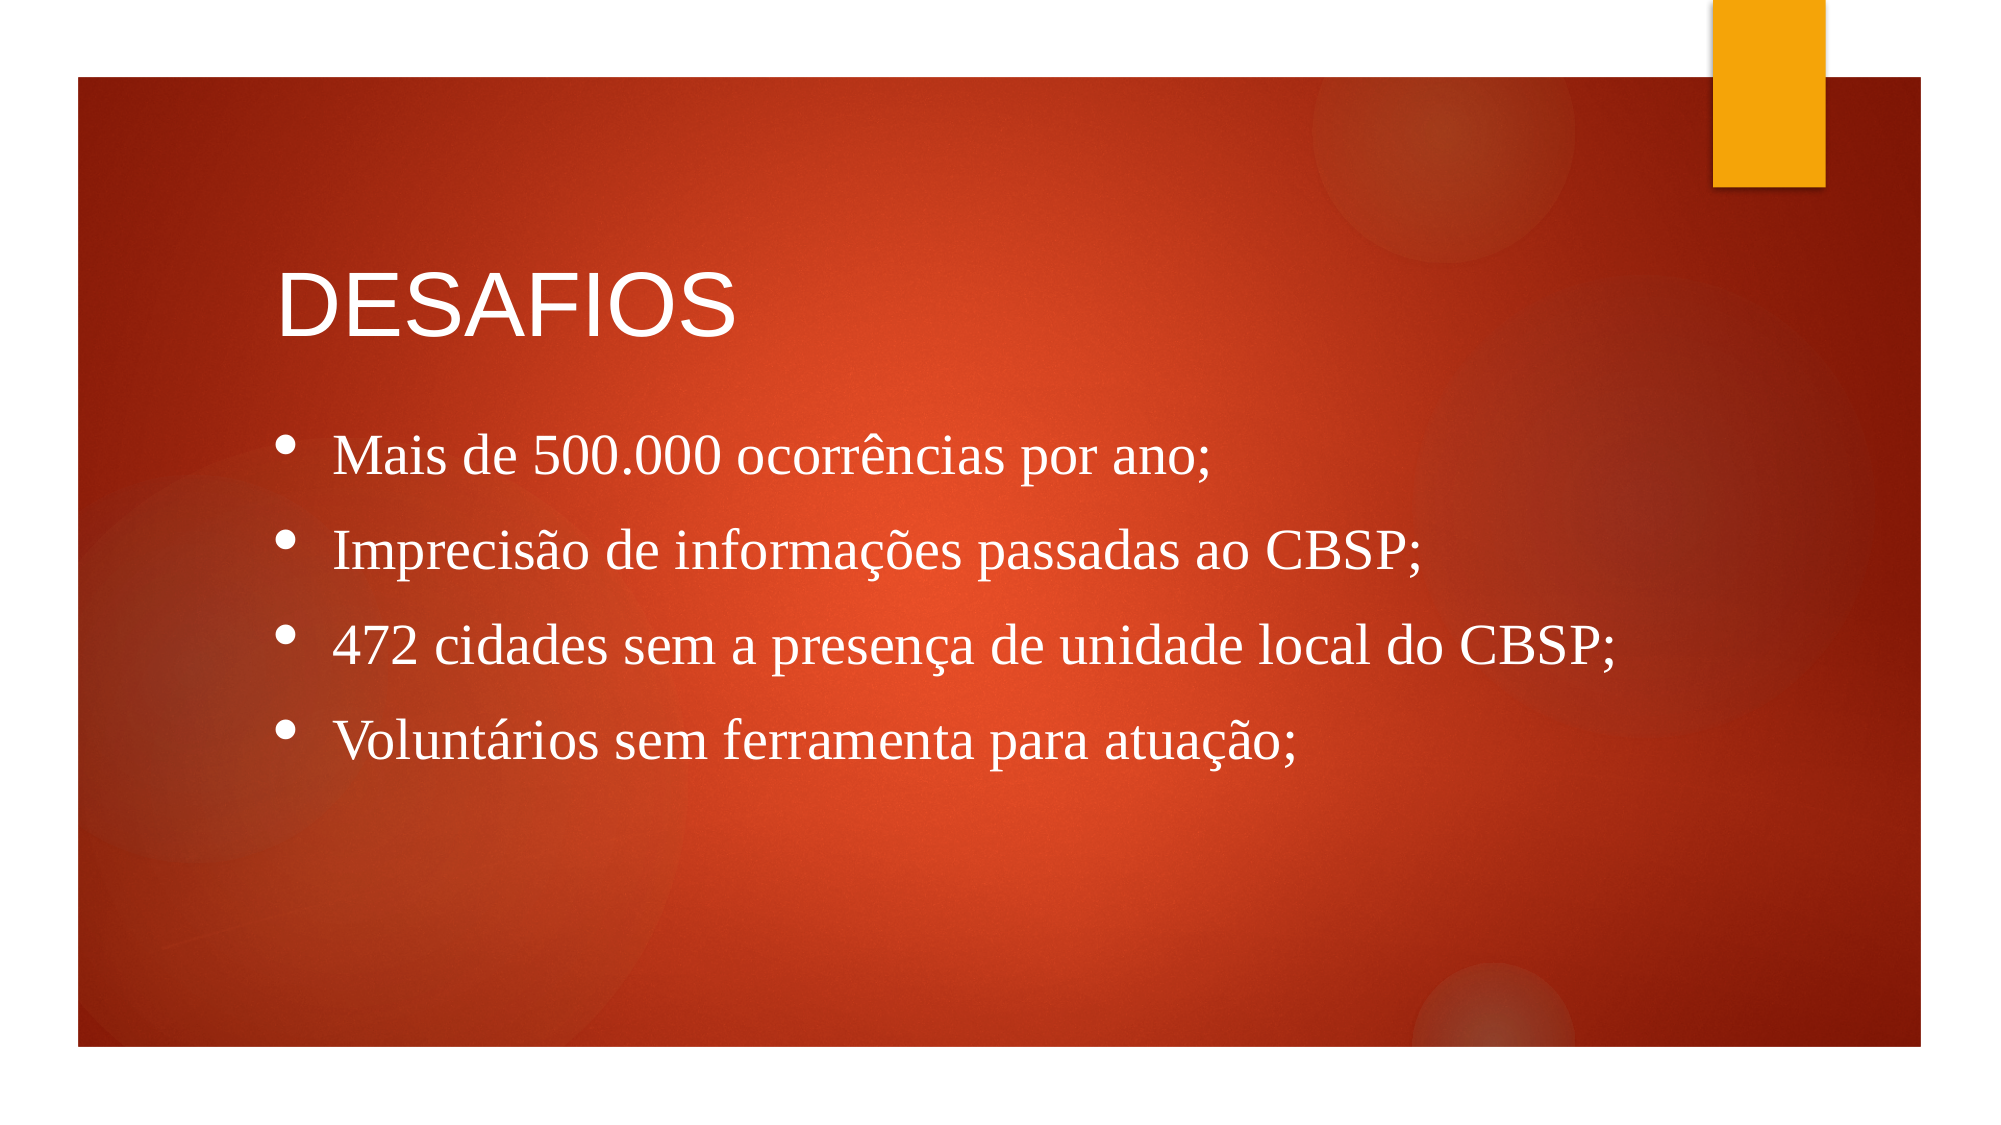

DESAFIOS
Mais de 500.000 ocorrências por ano;
Imprecisão de informações passadas ao CBSP;
472 cidades sem a presença de unidade local do CBSP;
Voluntários sem ferramenta para atuação;